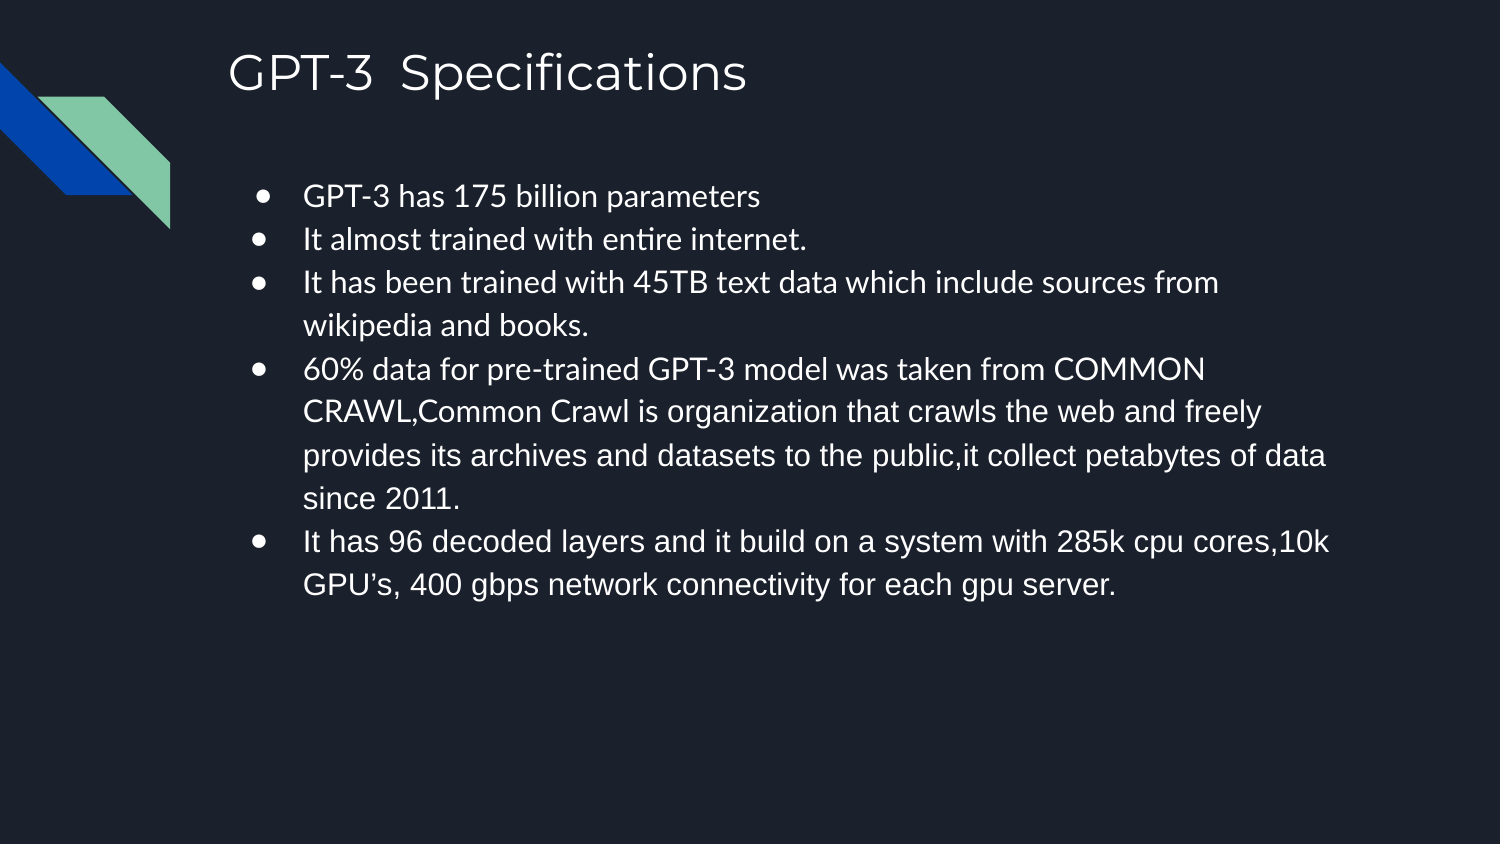

# GPT-3  Specifications
GPT-3 has 175 billion parameters
It almost trained with entire internet.
It has been trained with 45TB text data which include sources from wikipedia and books.
60% data for pre-trained GPT-3 model was taken from COMMON CRAWL,Common Crawl is organization that crawls the web and freely provides its archives and datasets to the public,it collect petabytes of data since 2011.
It has 96 decoded layers and it build on a system with 285k cpu cores,10k GPU’s, 400 gbps network connectivity for each gpu server.